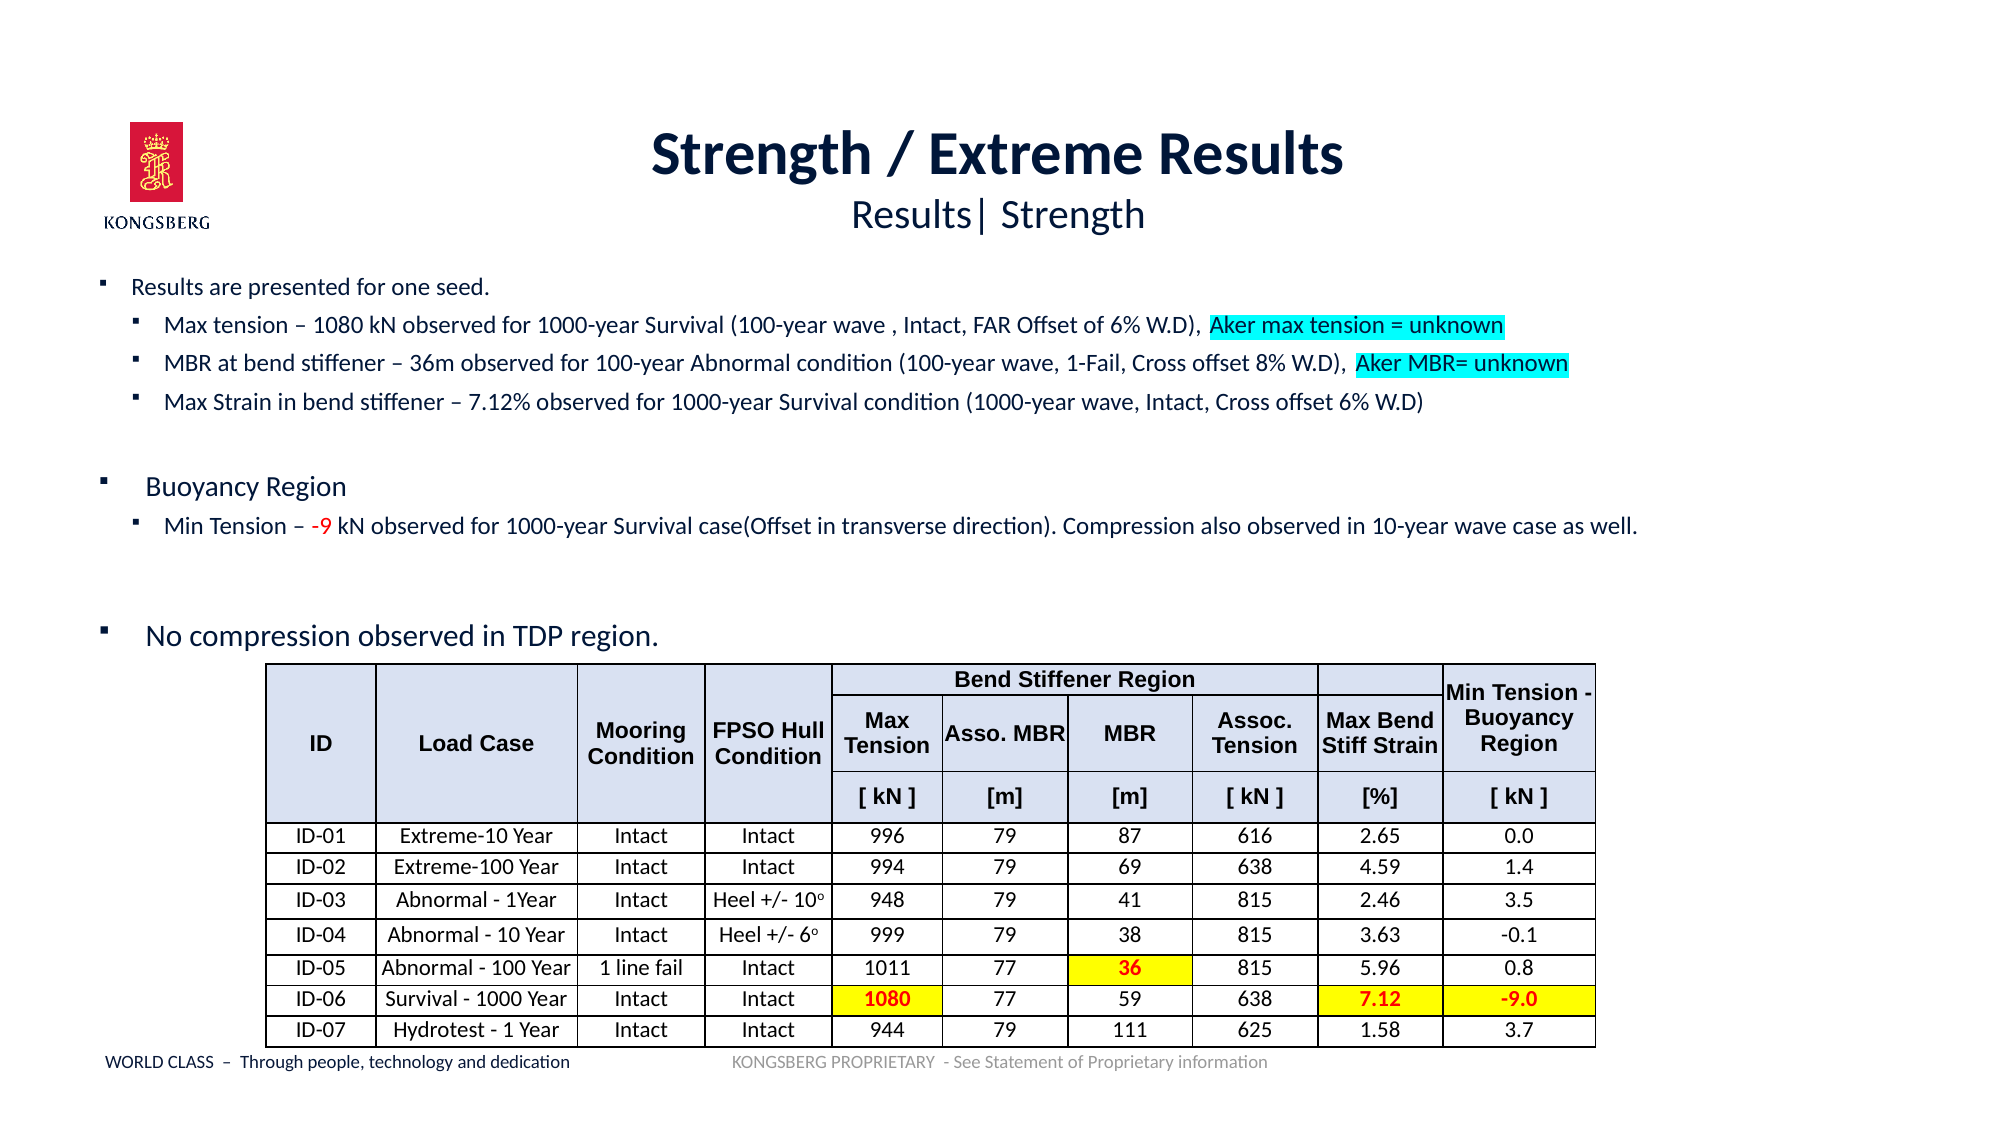

# Strength / Extreme Results
Results| Strength
Results are presented for one seed.
Max tension – 1080 kN observed for 1000-year Survival (100-year wave , Intact, FAR Offset of 6% W.D), Aker max tension = unknown
MBR at bend stiffener – 36m observed for 100-year Abnormal condition (100-year wave, 1-Fail, Cross offset 8% W.D), Aker MBR= unknown
Max Strain in bend stiffener – 7.12% observed for 1000-year Survival condition (1000-year wave, Intact, Cross offset 6% W.D)

Buoyancy Region
Min Tension – -9 kN observed for 1000-year Survival case(Offset in transverse direction). Compression also observed in 10-year wave case as well.

No compression observed in TDP region.
| ID | Load Case | Mooring Condition | FPSO Hull Condition | Bend Stiffener Region |  |  |  |  | Min Tension - Buoyancy Region |
| --- | --- | --- | --- | --- | --- | --- | --- | --- | --- |
|  |  |  |  | Max Tension | Asso. MBR | MBR | Assoc. Tension | Max Bend Stiff Strain |  |
|  |  |  |  | [ kN ] | [m] | [m] | [ kN ] | [%] | [ kN ] |
| ID-01 | Extreme-10 Year | Intact | Intact | 996 | 79 | 87 | 616 | 2.65 | 0.0 |
| ID-02 | Extreme-100 Year | Intact | Intact | 994 | 79 | 69 | 638 | 4.59 | 1.4 |
| ID-03 | Abnormal - 1Year | Intact | Heel +/- 10o | 948 | 79 | 41 | 815 | 2.46 | 3.5 |
| ID-04 | Abnormal - 10 Year | Intact | Heel +/- 6o | 999 | 79 | 38 | 815 | 3.63 | -0.1 |
| ID-05 | Abnormal - 100 Year | 1 line fail | Intact | 1011 | 77 | 36 | 815 | 5.96 | 0.8 |
| ID-06 | Survival - 1000 Year | Intact | Intact | 1080 | 77 | 59 | 638 | 7.12 | -9.0 |
| ID-07 | Hydrotest - 1 Year | Intact | Intact | 944 | 79 | 111 | 625 | 1.58 | 3.7 |